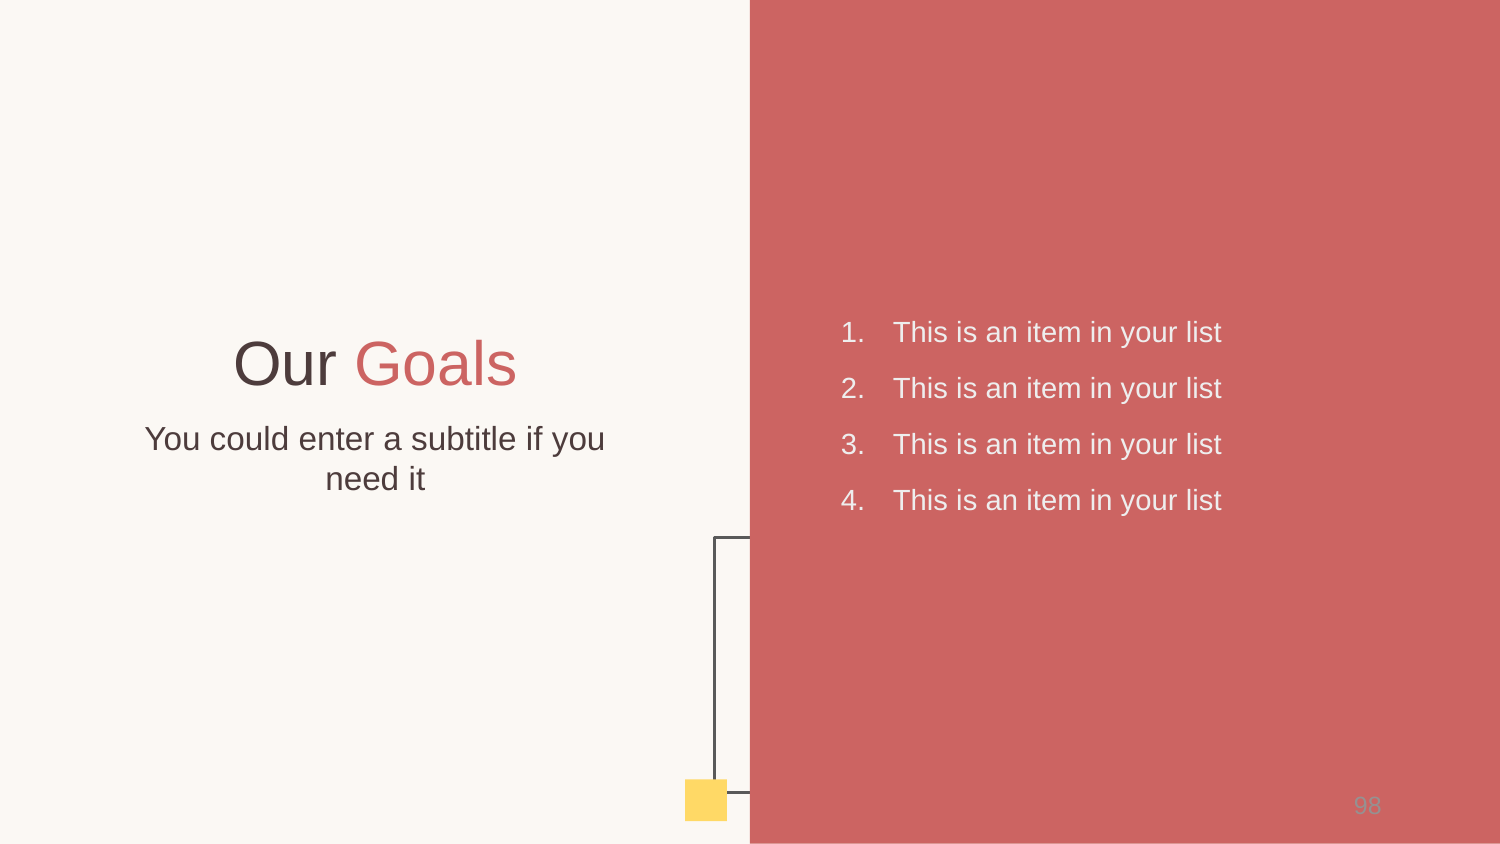

This is an item in your list
This is an item in your list
This is an item in your list
This is an item in your list
# Our Goals
You could enter a subtitle if you need it
98